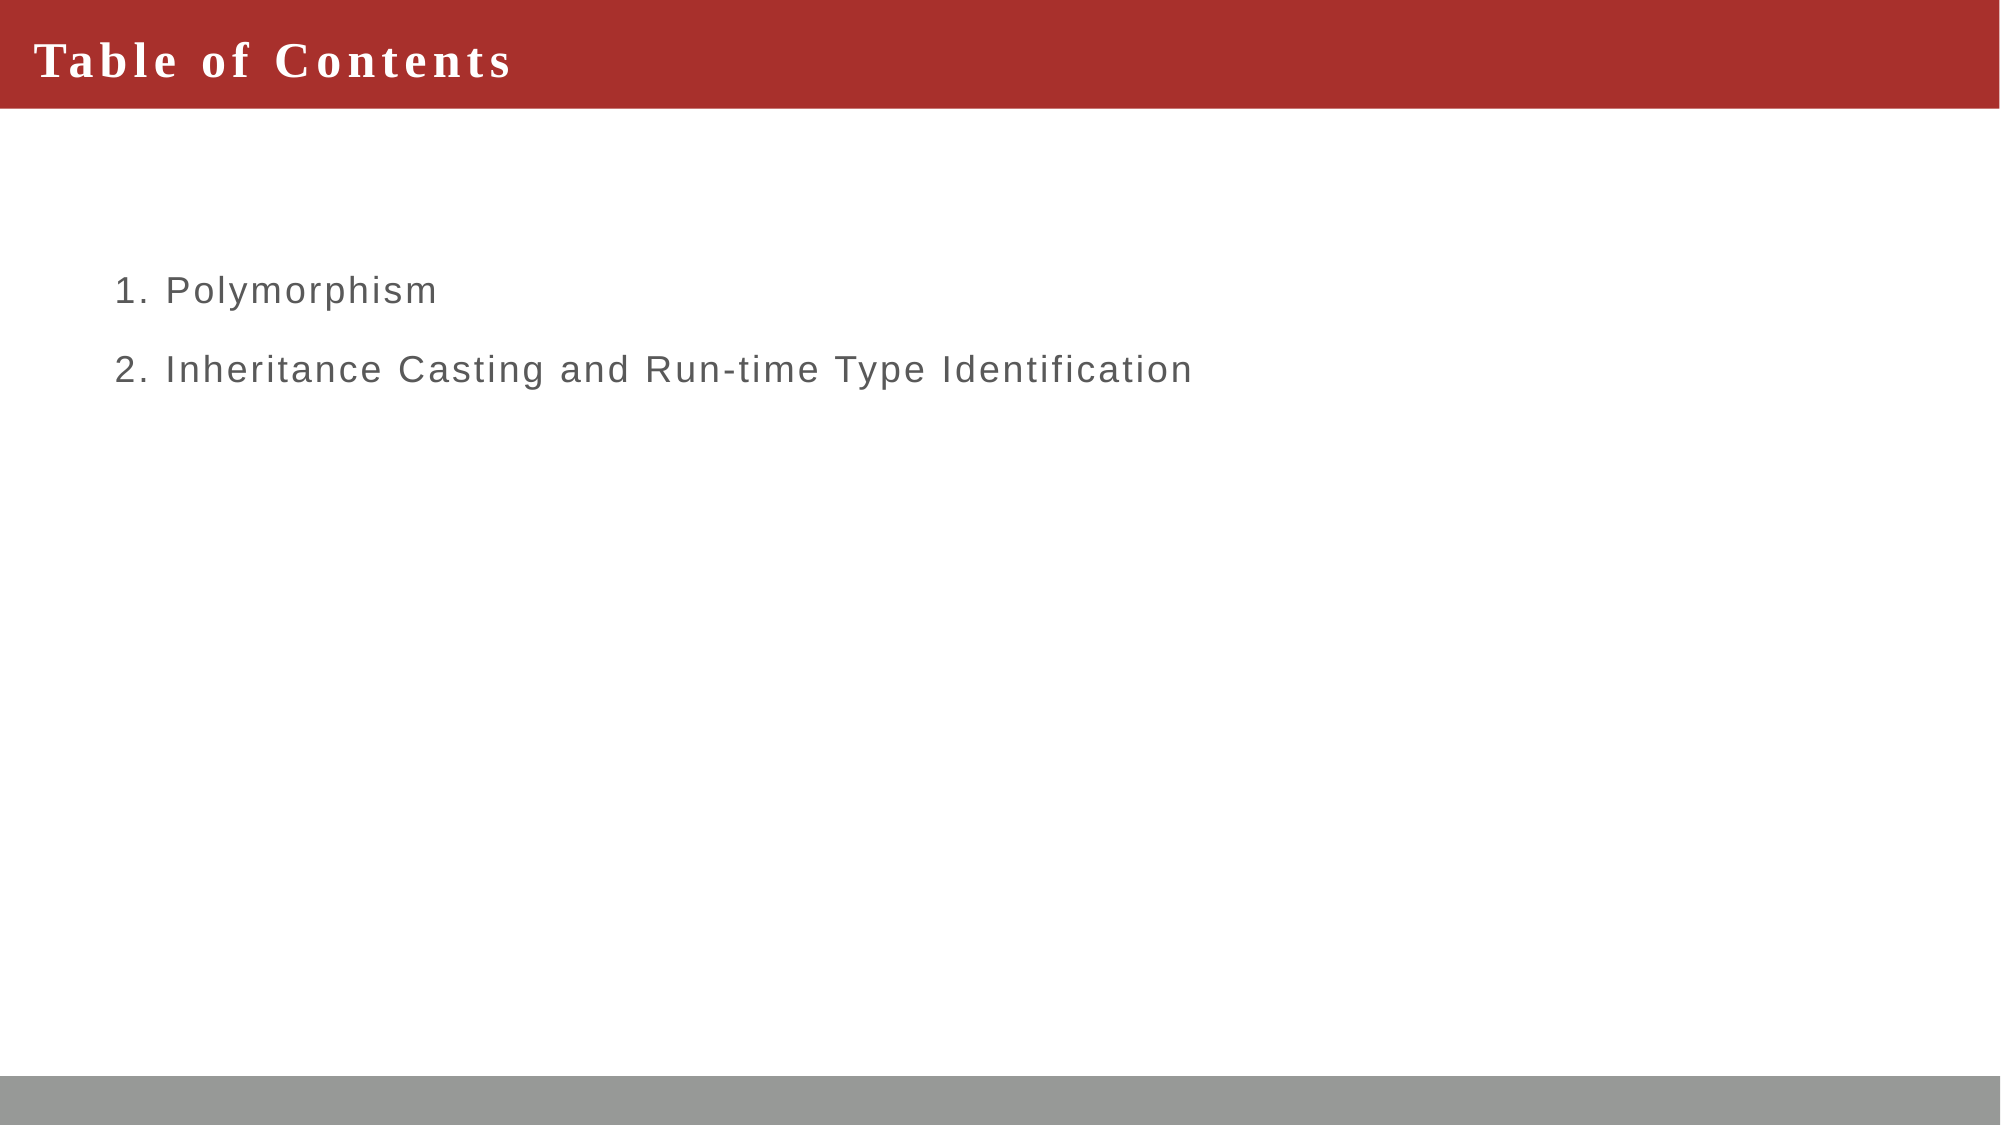

# Table of Contents
1. Polymorphism
2. Inheritance Casting and Run-time Type Identification
2